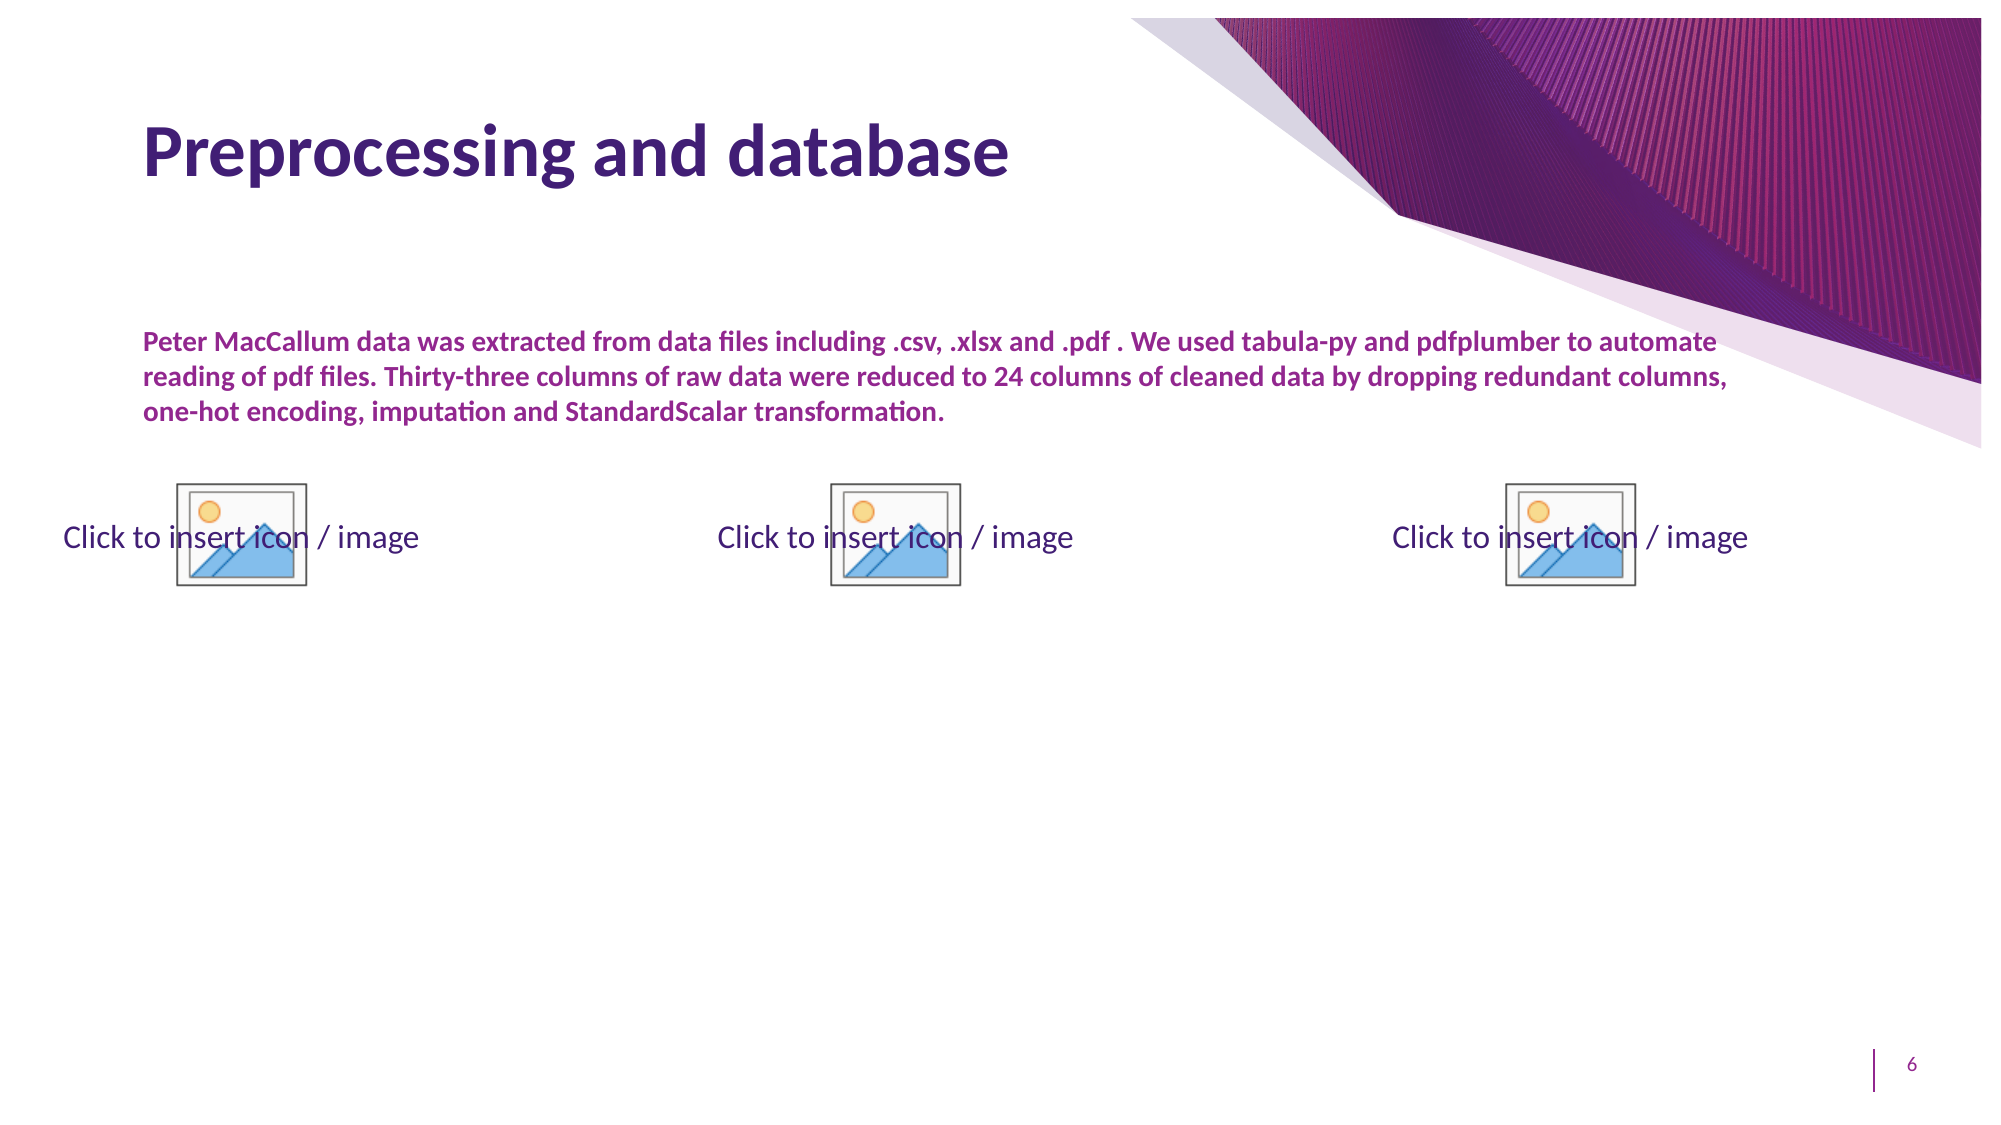

Preprocessing and database
Peter MacCallum data was extracted from data files including .csv, .xlsx and .pdf . We used tabula-py and pdfplumber to automate reading of pdf files. Thirty-three columns of raw data were reduced to 24 columns of cleaned data by dropping redundant columns, one-hot encoding, imputation and StandardScalar transformation.

6